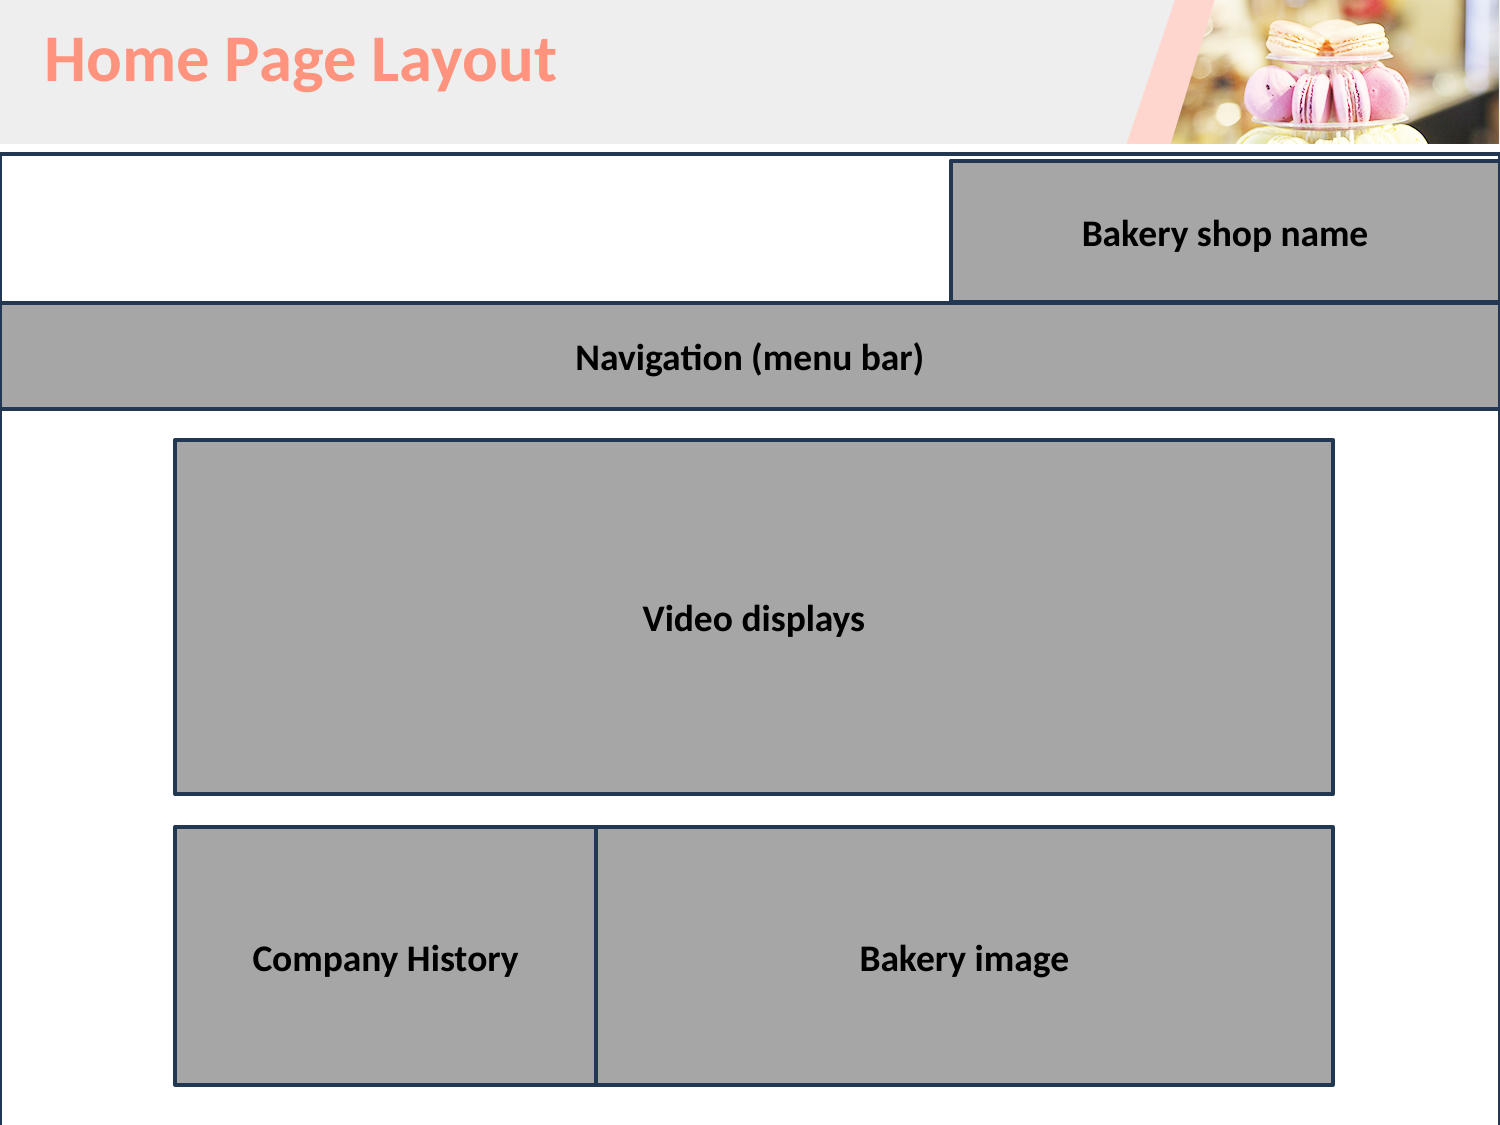

# Home Page Layout

Bakery shop name
Replace with your own text
Navigation (menu bar)
Video displays
Company History
Bakery image